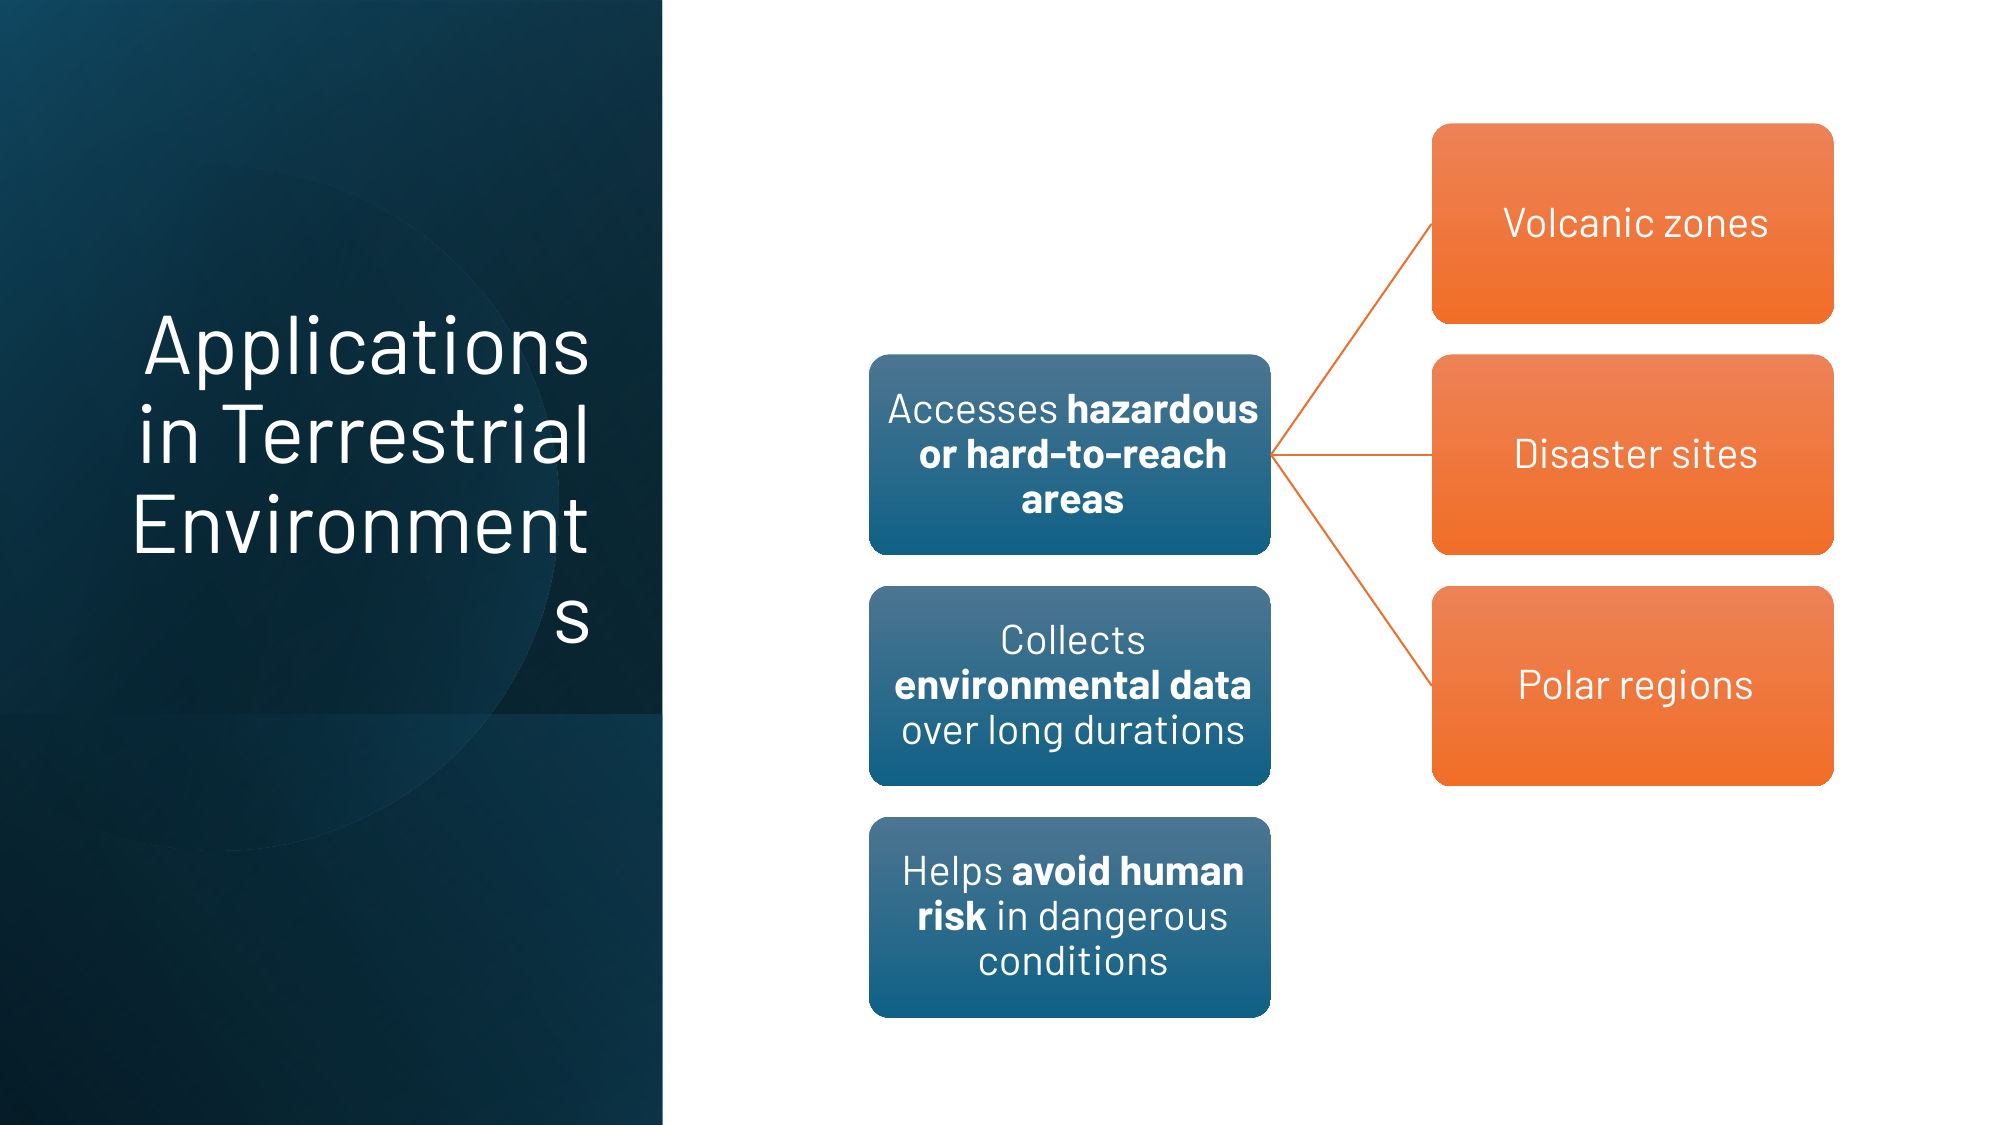

Accesses hazardous or hard-to-reach areas

Volcanic zones

Disaster sites

Polar regions
Collects environmental data over long durations
Helps avoid human risk in dangerous conditions

# Applications in Terrestrial Environments